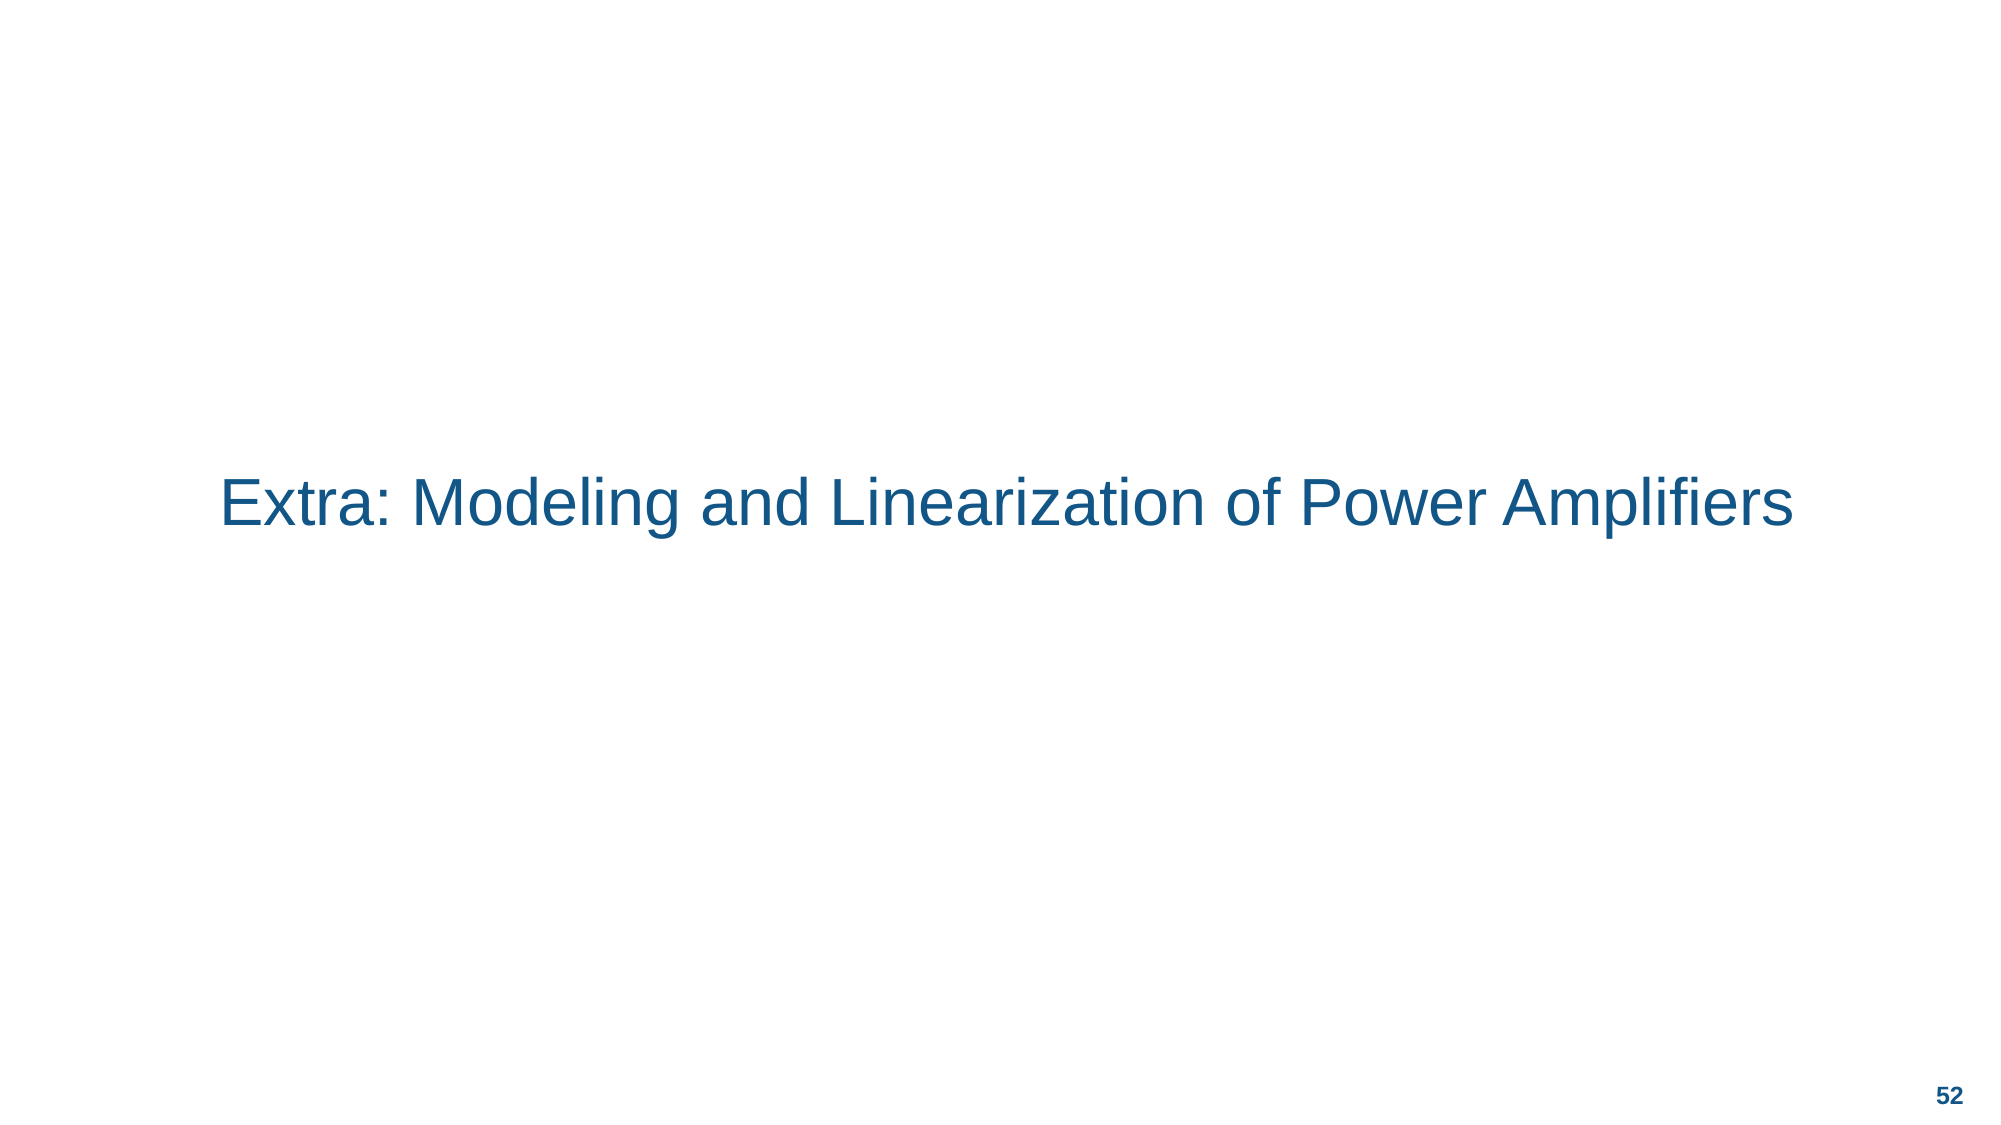

# Extra: Modeling and Linearization of Power Amplifiers